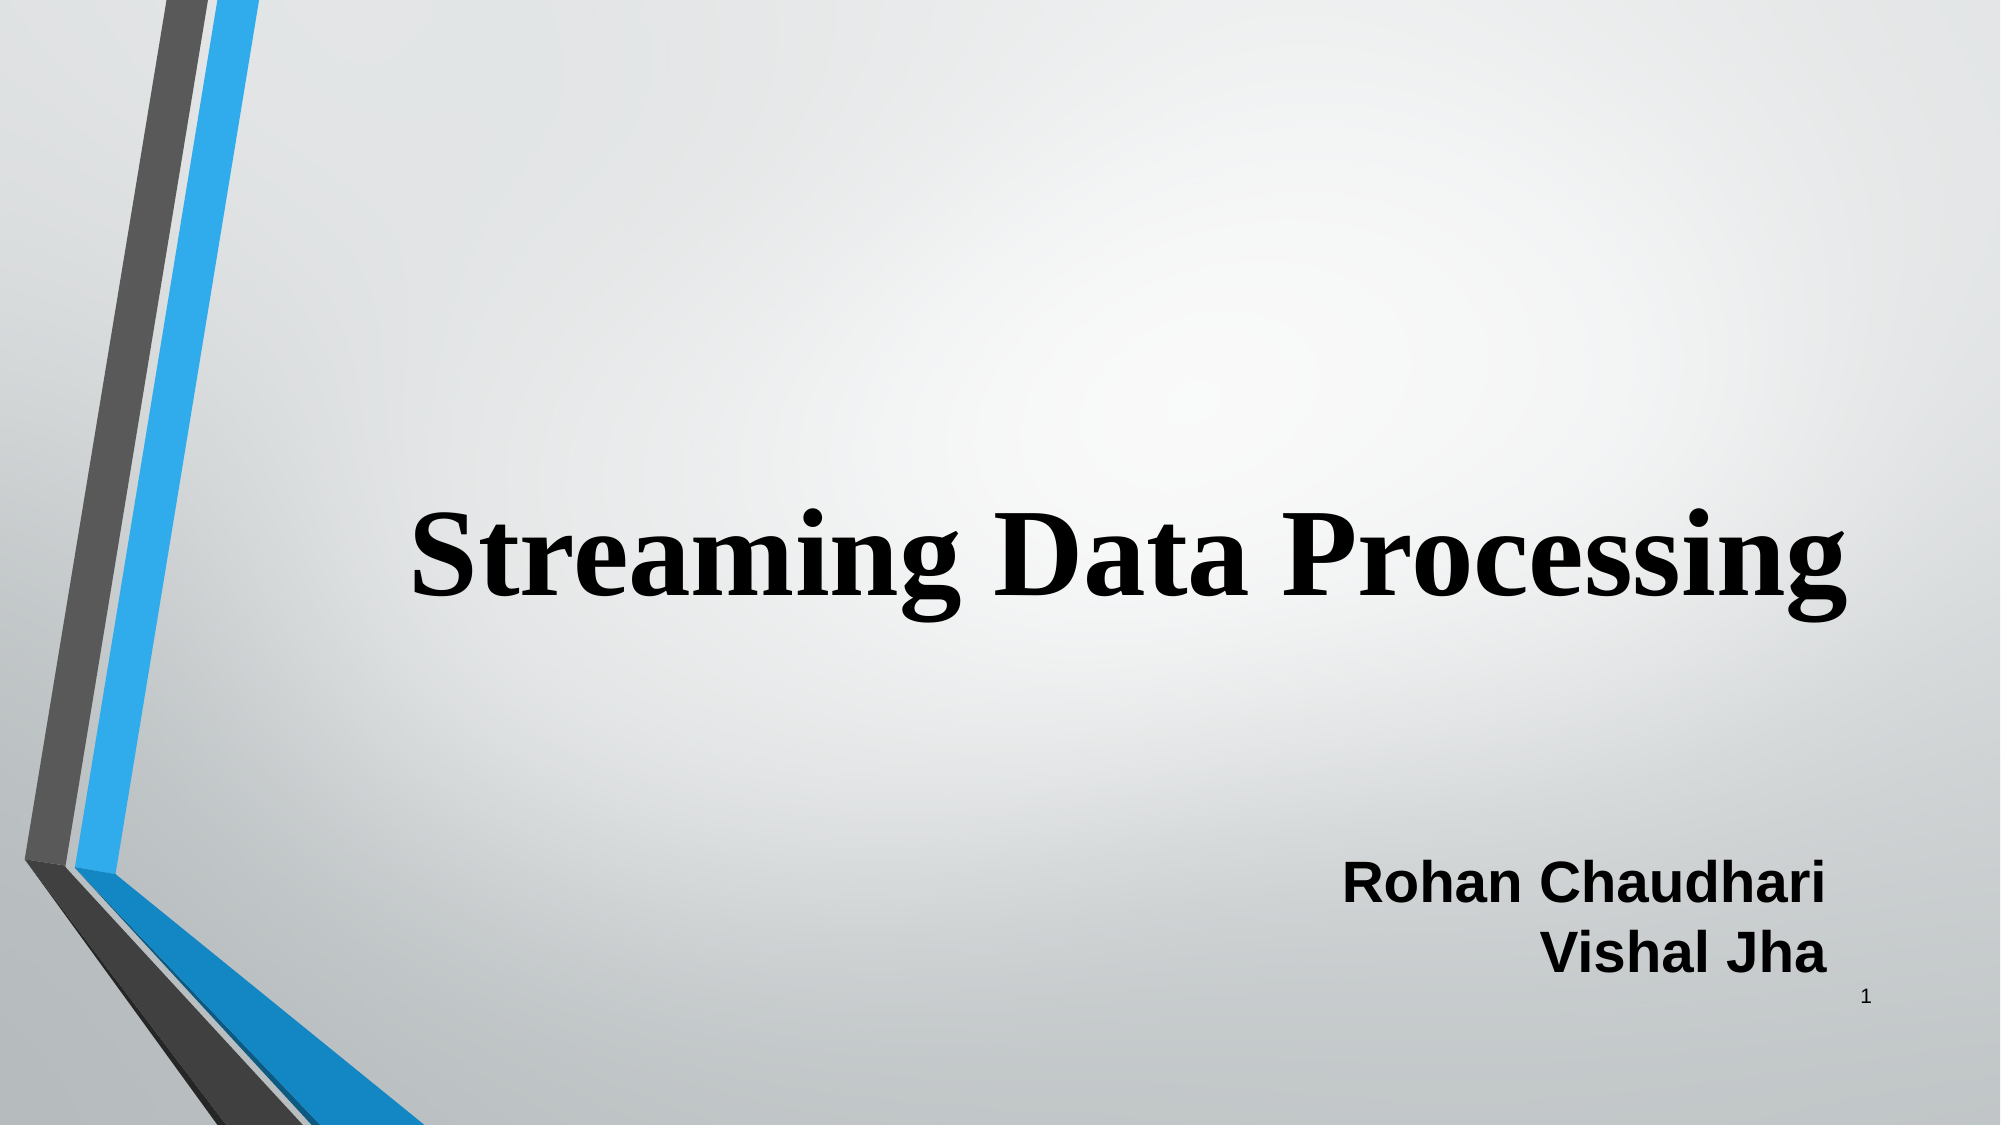

# Streaming Data Processing
Rohan Chaudhari
Vishal Jha
1